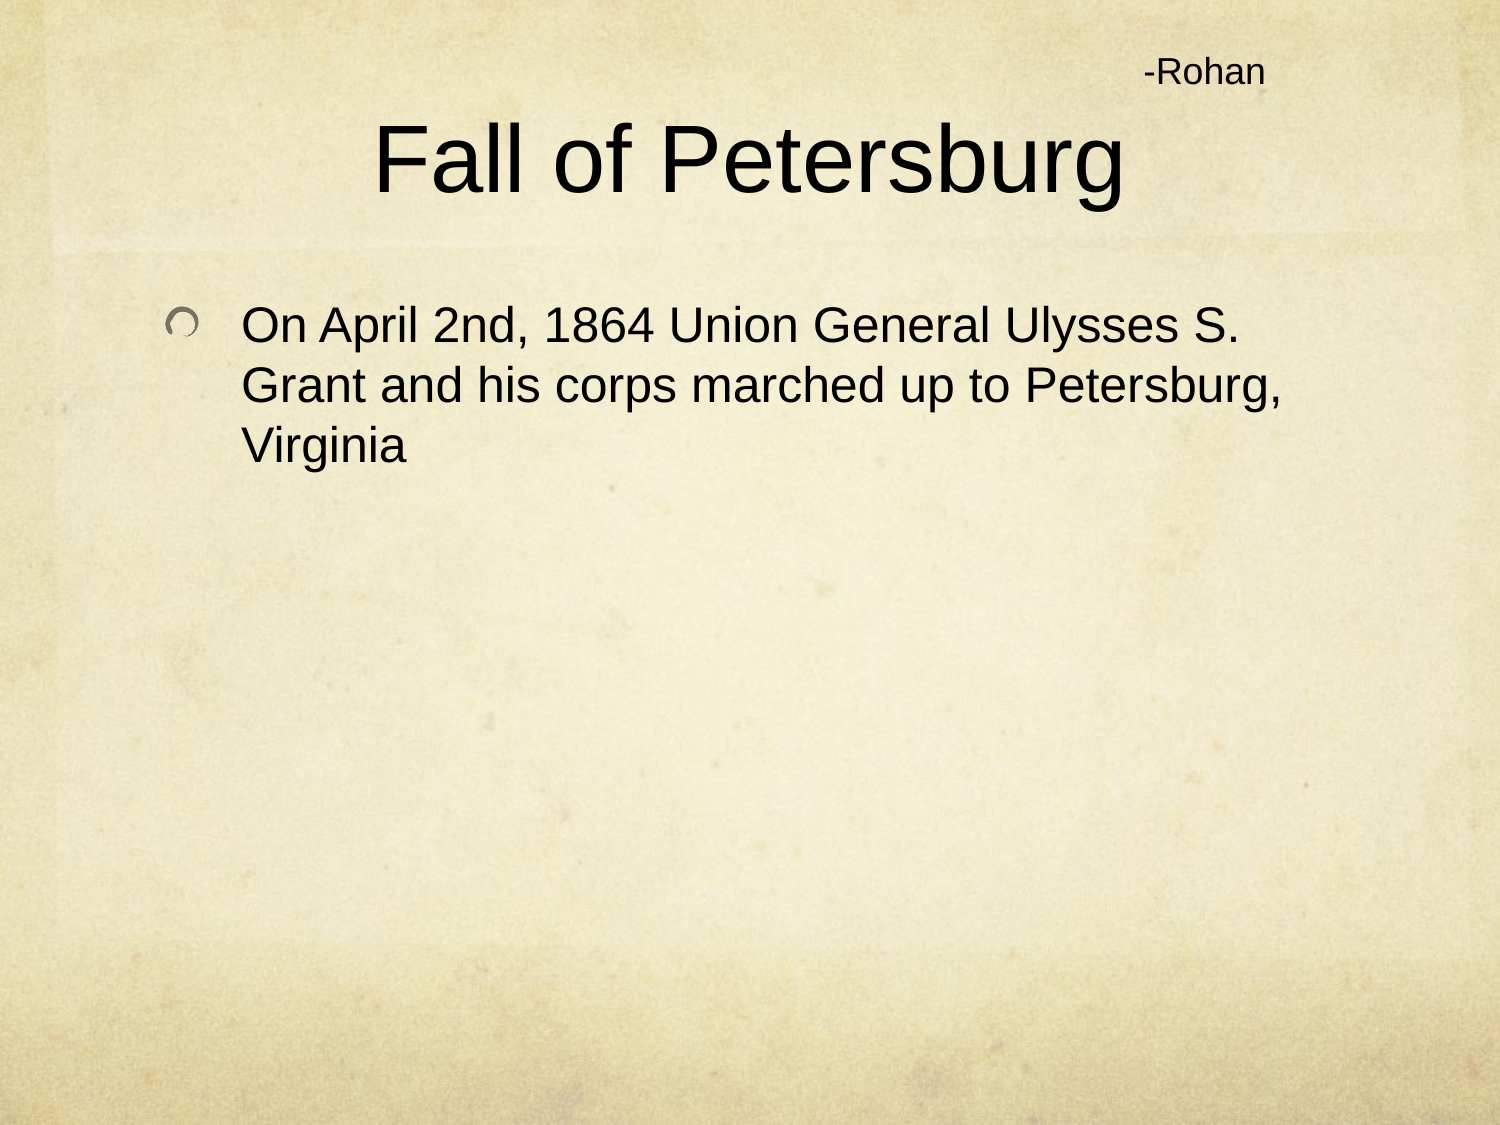

-Rohan
# Fall of Petersburg
On April 2nd, 1864 Union General Ulysses S. Grant and his corps marched up to Petersburg, Virginia